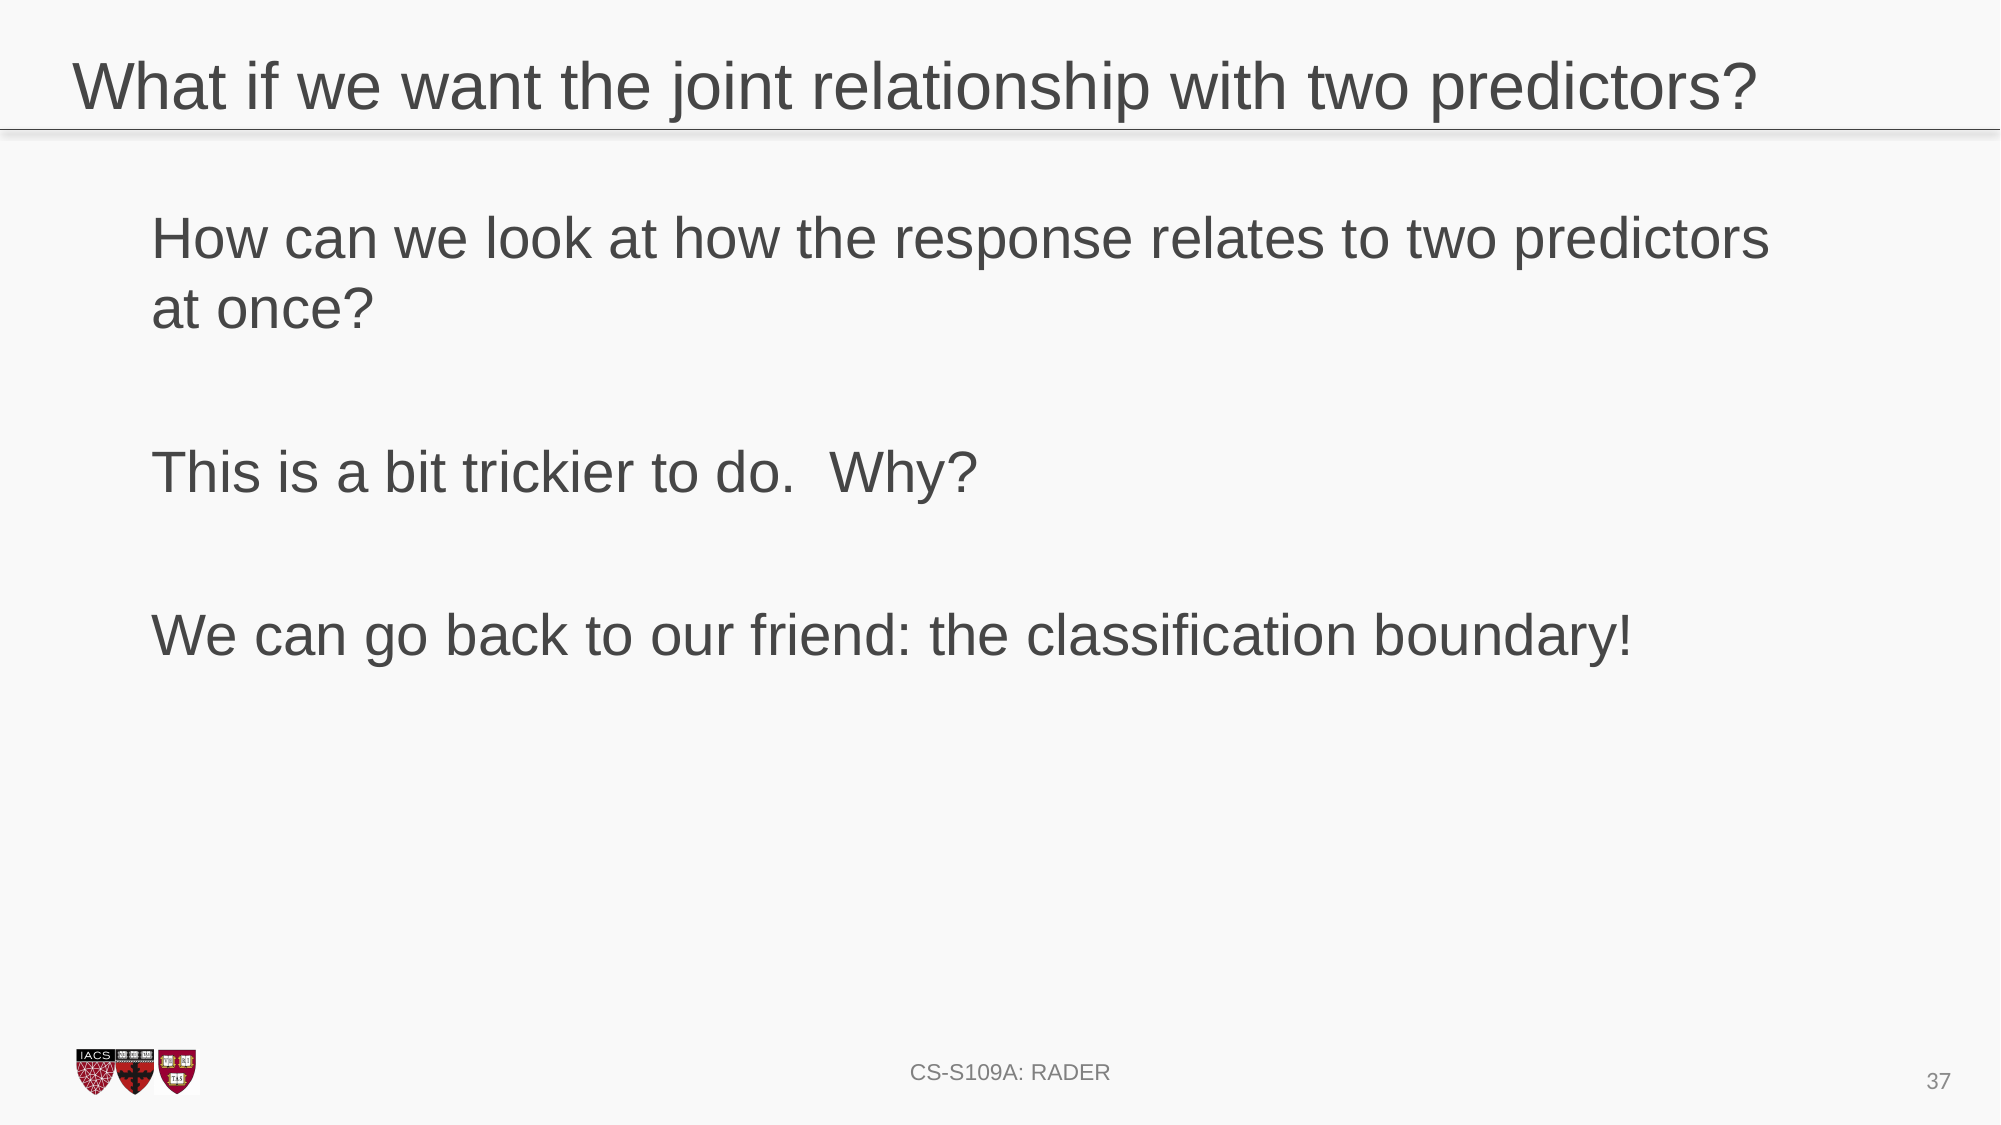

# What if we want the joint relationship with two predictors?
How can we look at how the response relates to two predictors at once?

This is a bit trickier to do.  Why?

We can go back to our friend: the classification boundary!
37